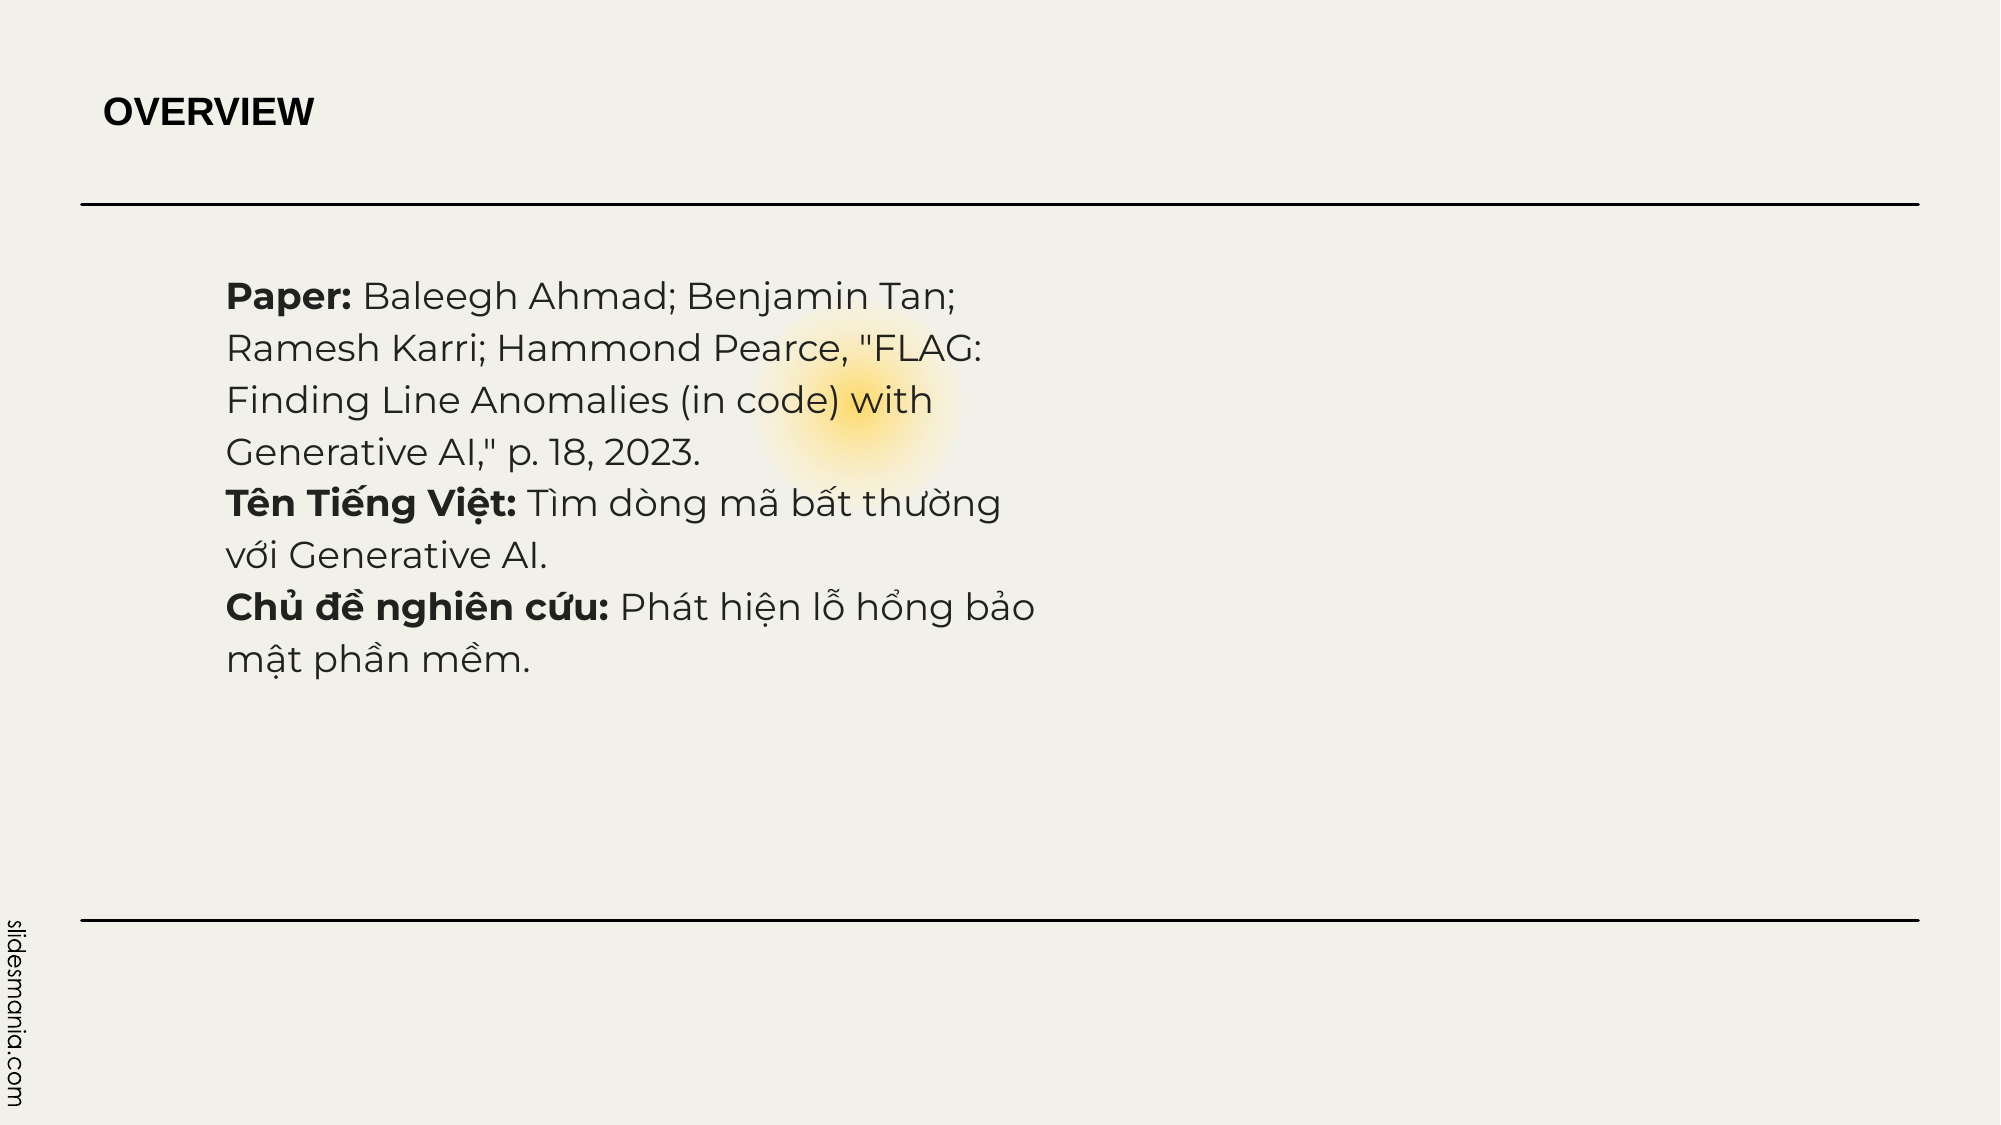

OVERVIEW
Paper: Baleegh Ahmad; Benjamin Tan; Ramesh Karri; Hammond Pearce, "FLAG: Finding Line Anomalies (in code) with Generative AI," p. 18, 2023.
Tên Tiếng Việt: Tìm dòng mã bất thường với Generative AI.
Chủ đề nghiên cứu: Phát hiện lỗ hổng bảo mật phần mềm.